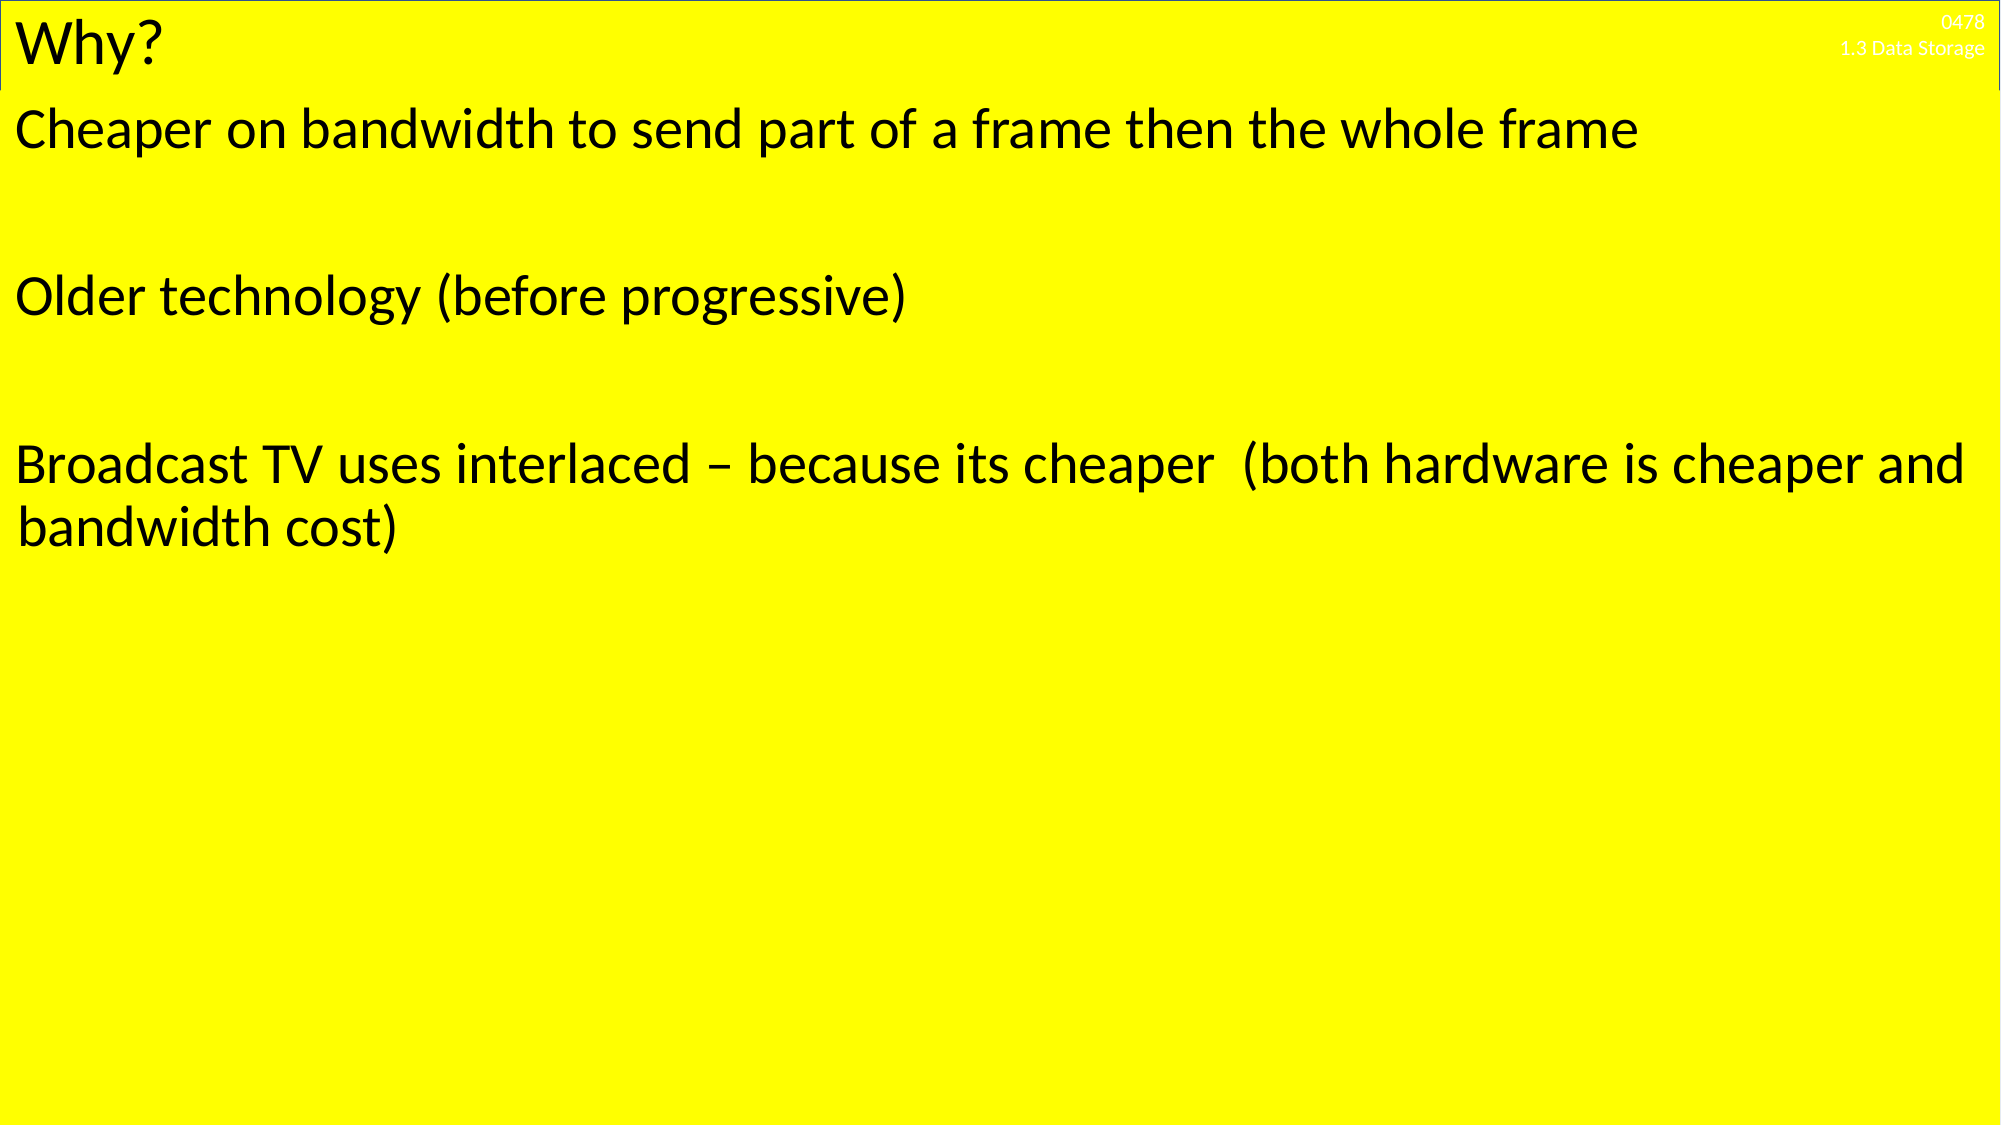

# Why?
Cheaper on bandwidth to send part of a frame then the whole frame

Older technology (before progressive)

Broadcast TV uses interlaced – because its cheaper  (both hardware is cheaper and bandwidth cost)